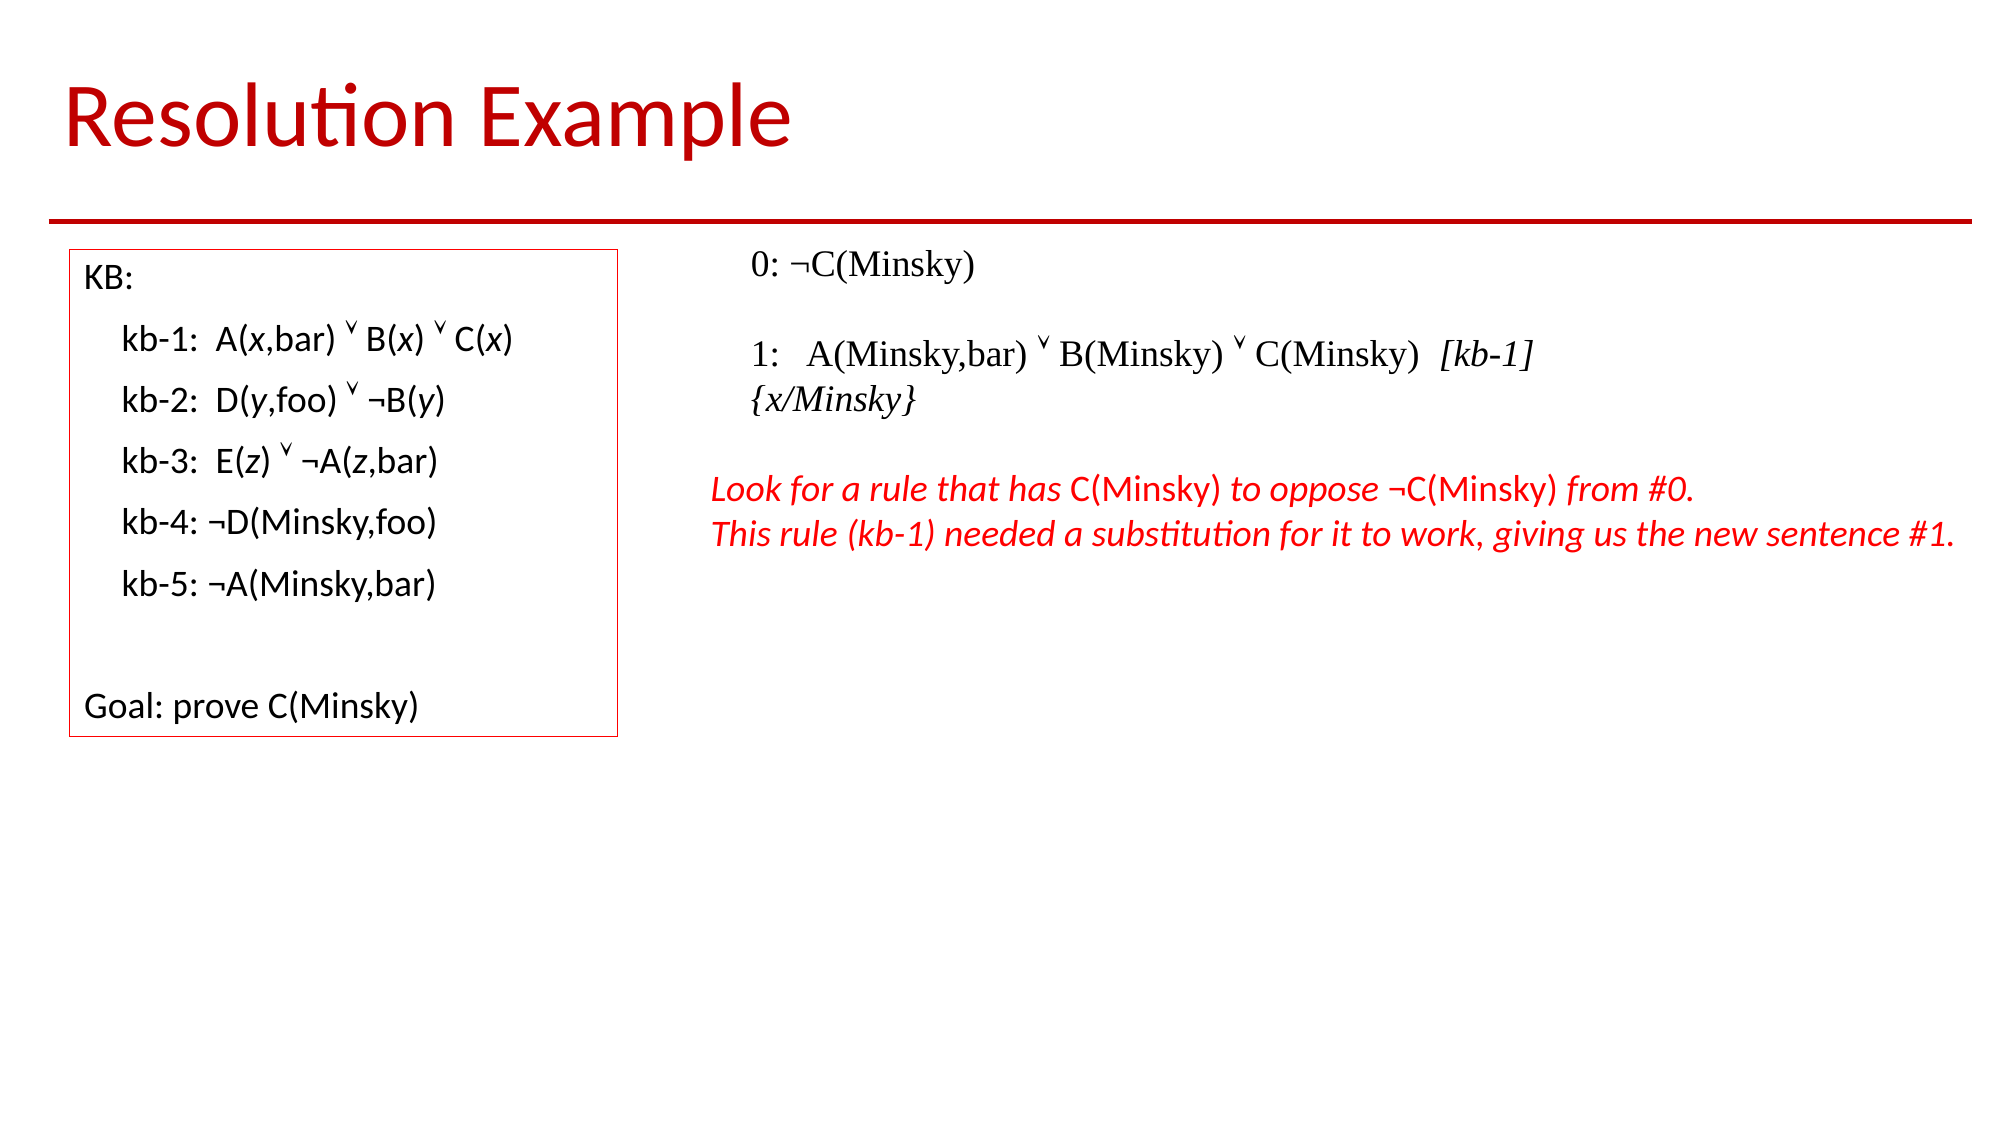

# Resolution Example
0: ¬C(Minsky)

1:   A(Minsky,bar) ∨ B(Minsky) ∨ C(Minsky)  [kb-1] 	{x/Minsky}

KB:
	kb-1:  A(x,bar) ∨ B(x) ∨ C(x)
	kb-2:  D(y,foo) ∨ ¬B(y)
	kb-3:  E(z) ∨ ¬A(z,bar)
	kb-4: ¬D(Minsky,foo)
	kb-5: ¬A(Minsky,bar)

Goal: prove C(Minsky)

Look for a rule that has C(Minsky) to oppose ¬C(Minsky) from #0.
This rule (kb-1) needed a substitution for it to work, giving us the new sentence #1.